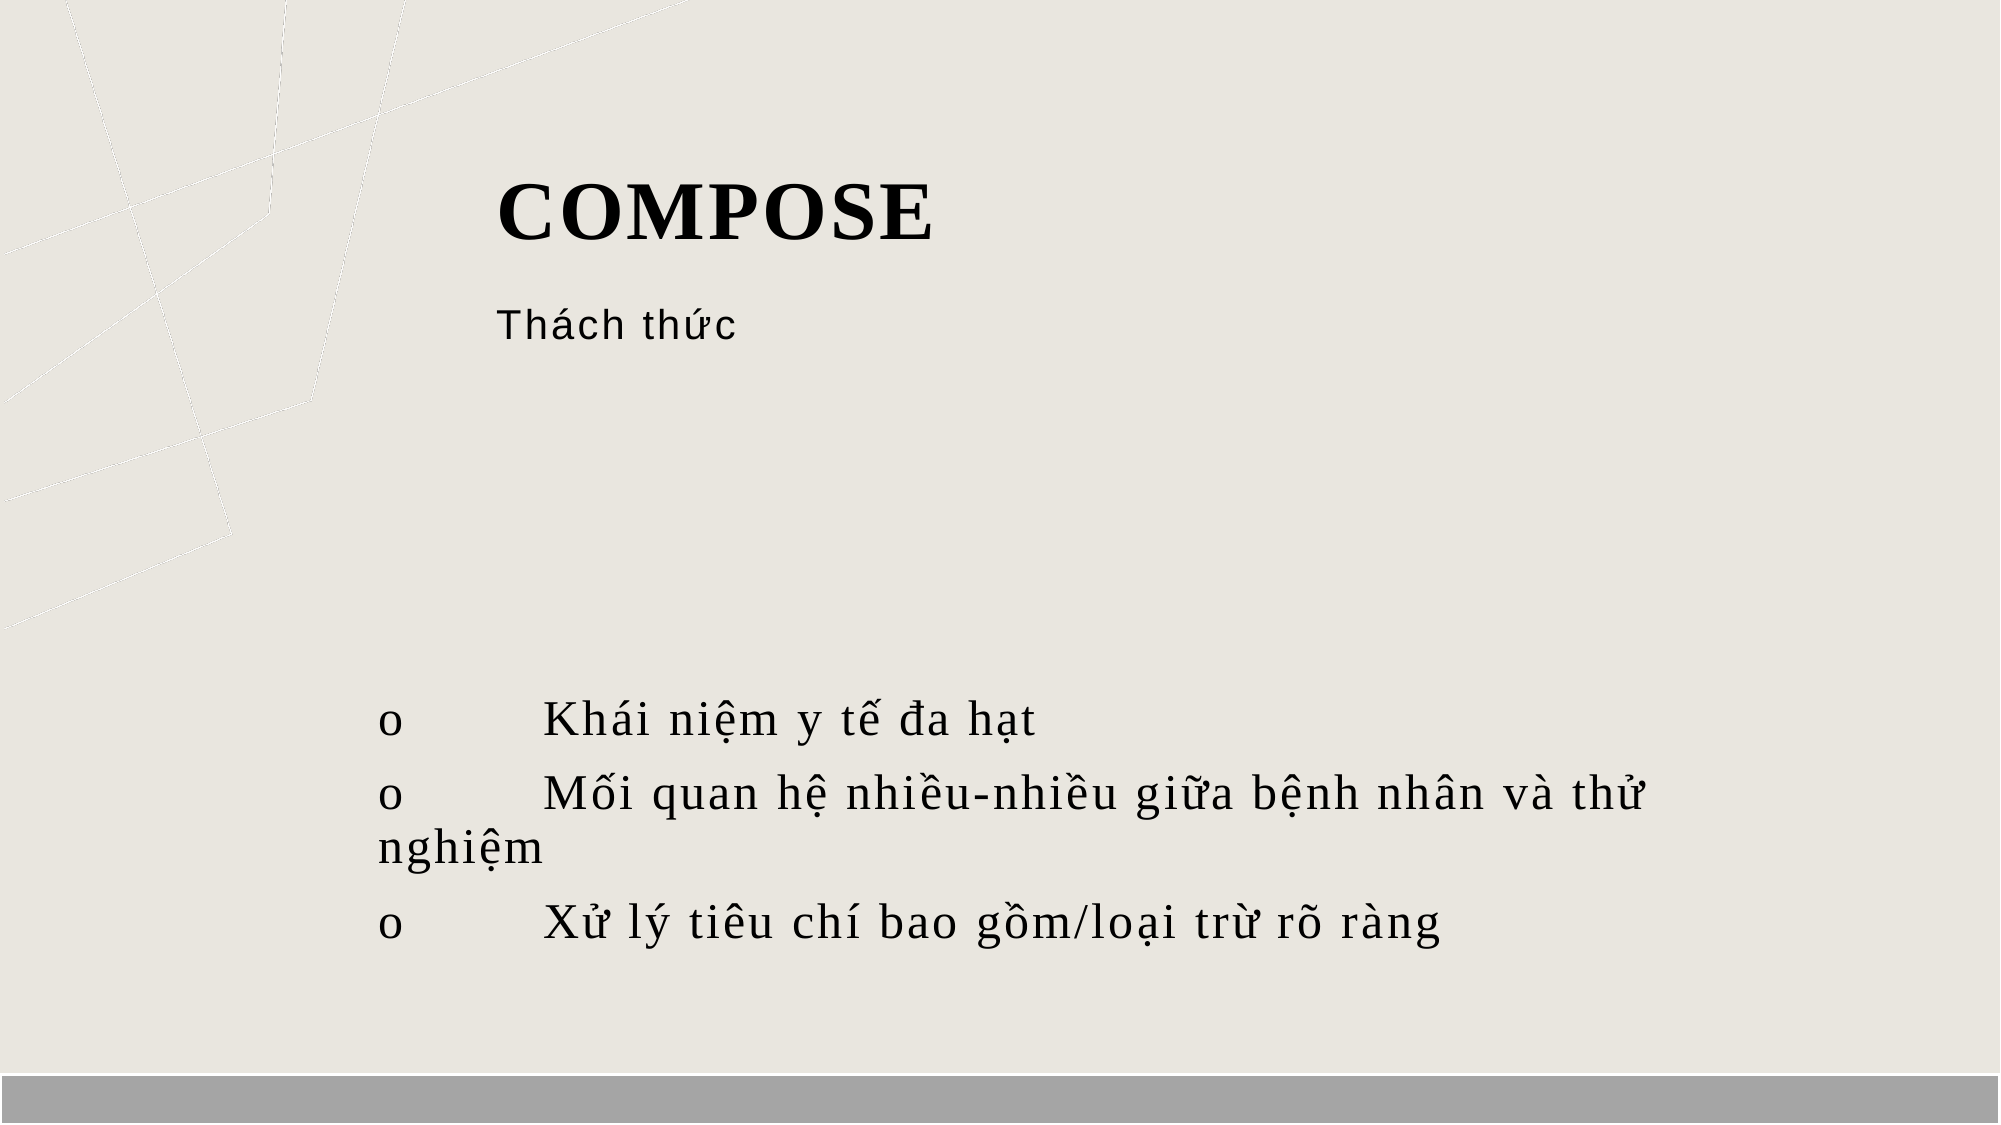

# compose
Thách thức

o	 Khái niệm y tế đa hạt
o	 Mối quan hệ nhiều-nhiều giữa bệnh nhân và thử nghiệm
o	 Xử lý tiêu chí bao gồm/loại trừ rõ ràng